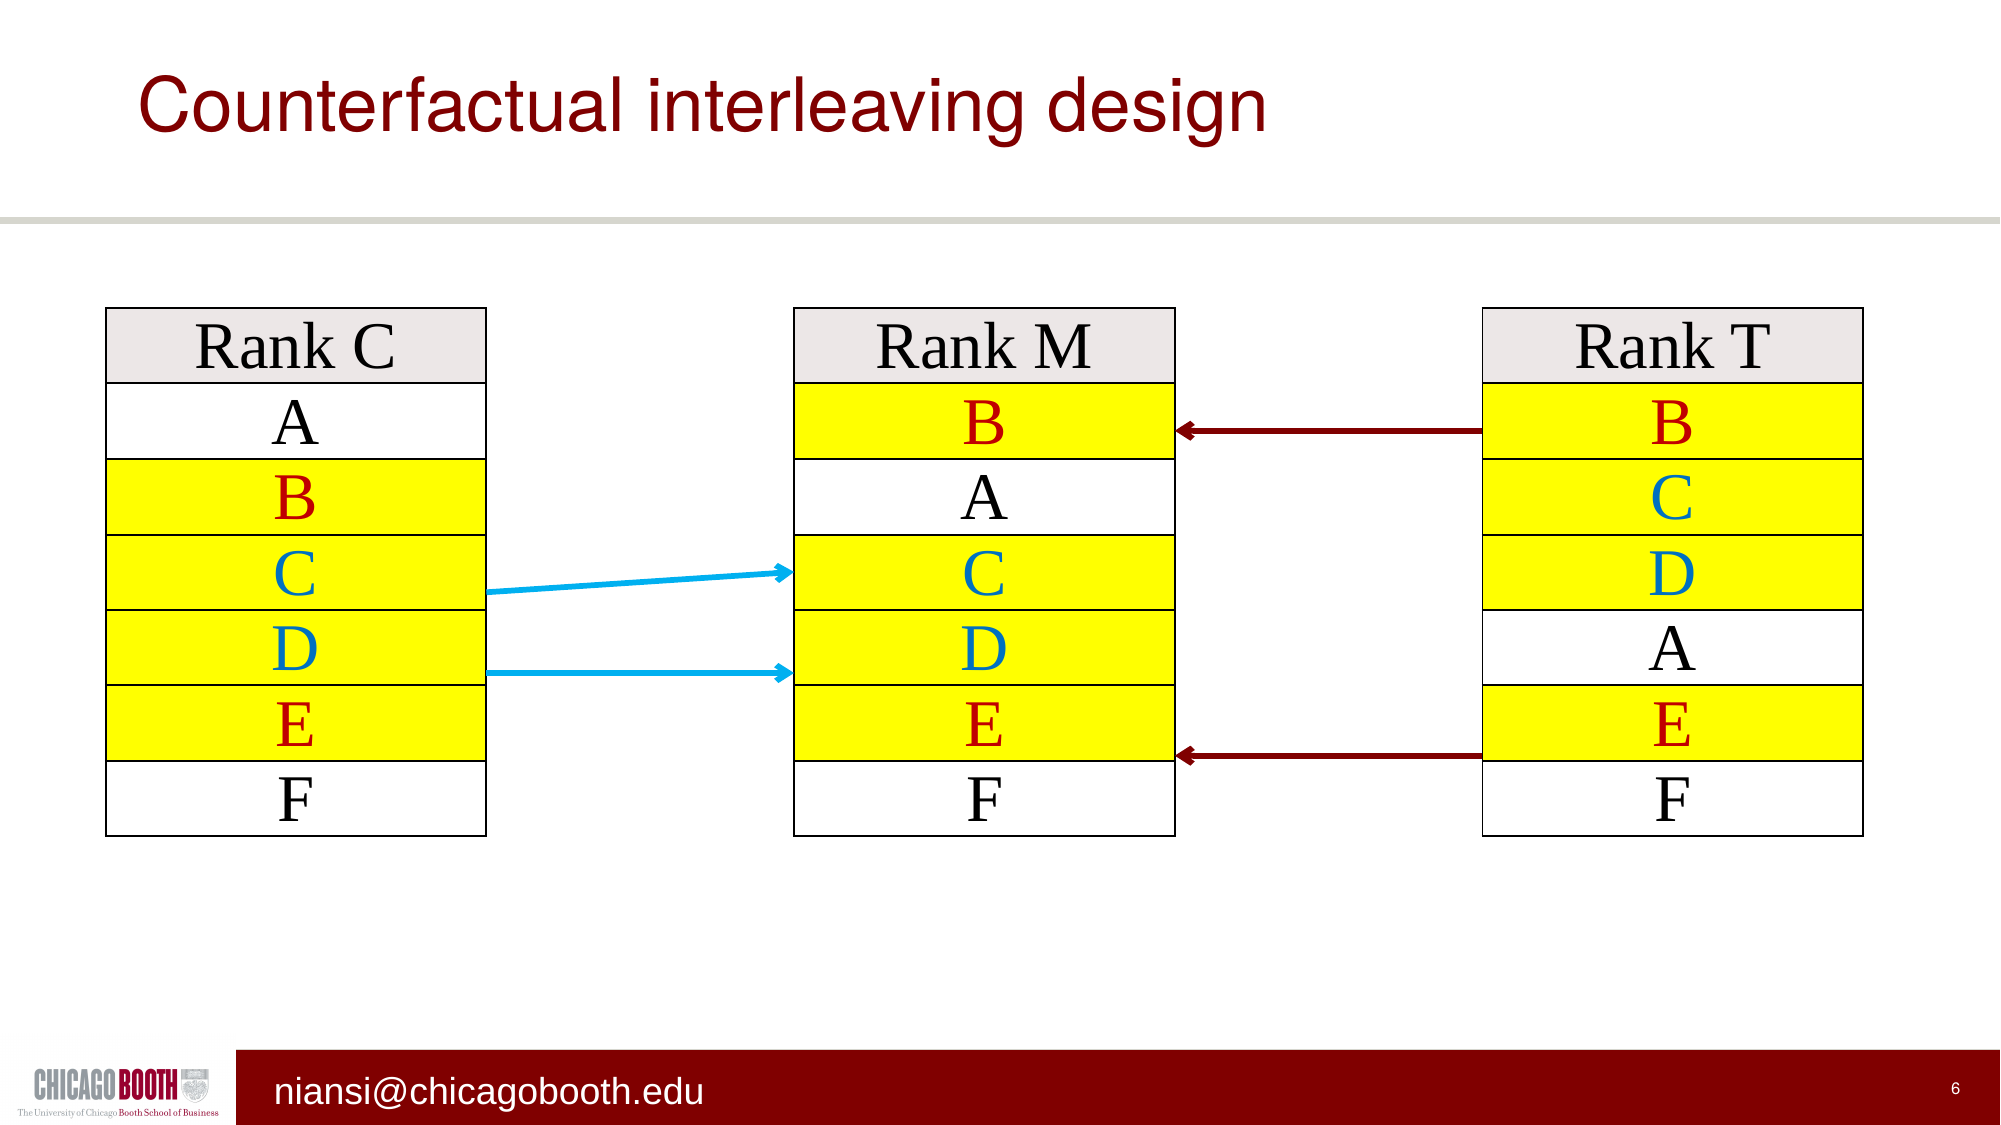

# Counterfactual interleaving design
| Rank C |
| --- |
| A |
| B |
| C |
| D |
| E |
| F |
| Rank M |
| --- |
| B |
| A |
| C |
| D |
| E |
| F |
| Rank T |
| --- |
| B |
| C |
| D |
| A |
| E |
| F |
6